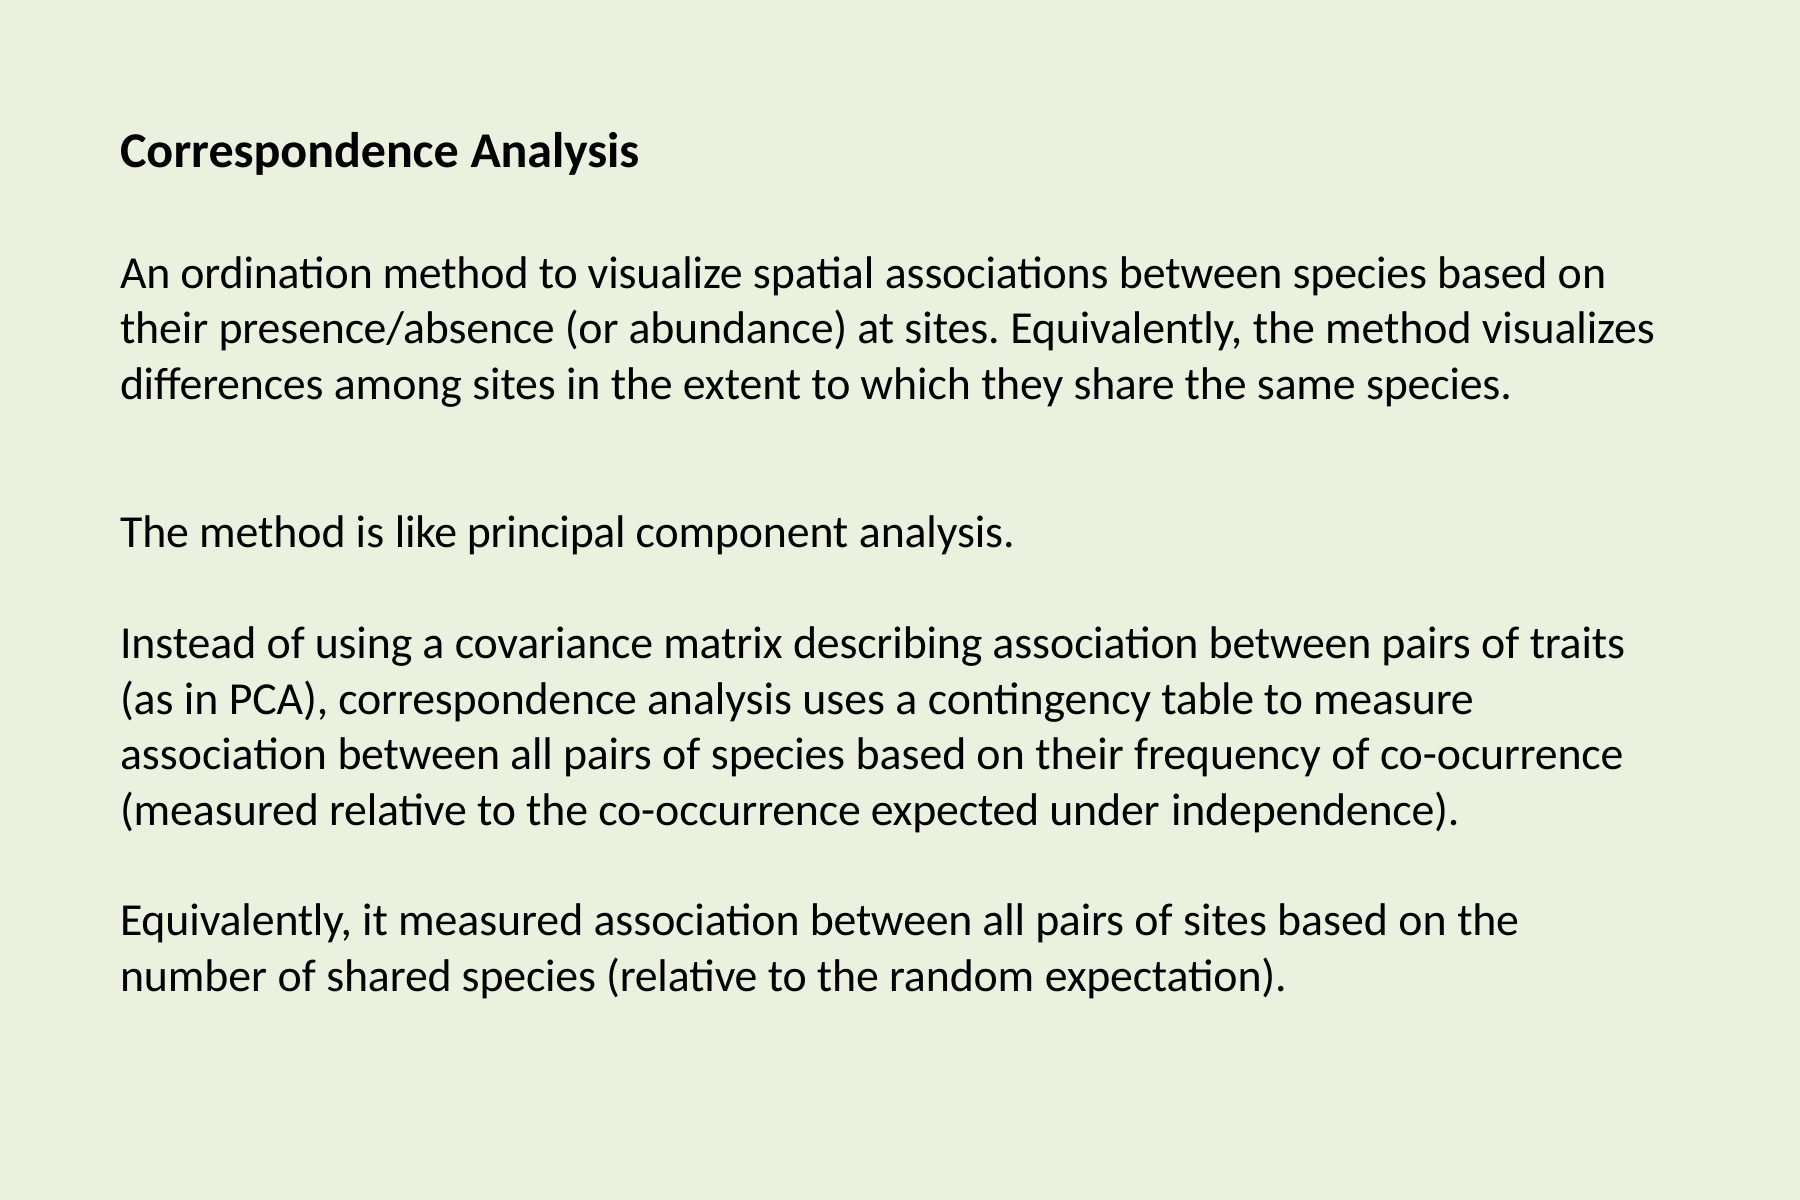

# Correspondence Analysis
An ordination method to visualize spatial associations between species based on  their presence/absence (or abundance) at sites. Equivalently, the method visualizes  differences among sites in the extent to which they share the same species.
The method is like principal component analysis.

Instead of using a covariance matrix describing association between pairs of traits  (as in PCA), correspondence analysis uses a contingency table to measure  association between all pairs of species based on their frequency of co-ocurrence  (measured relative to the co-occurrence expected under independence).

Equivalently, it measured association between all pairs of sites based on the  number of shared species (relative to the random expectation).